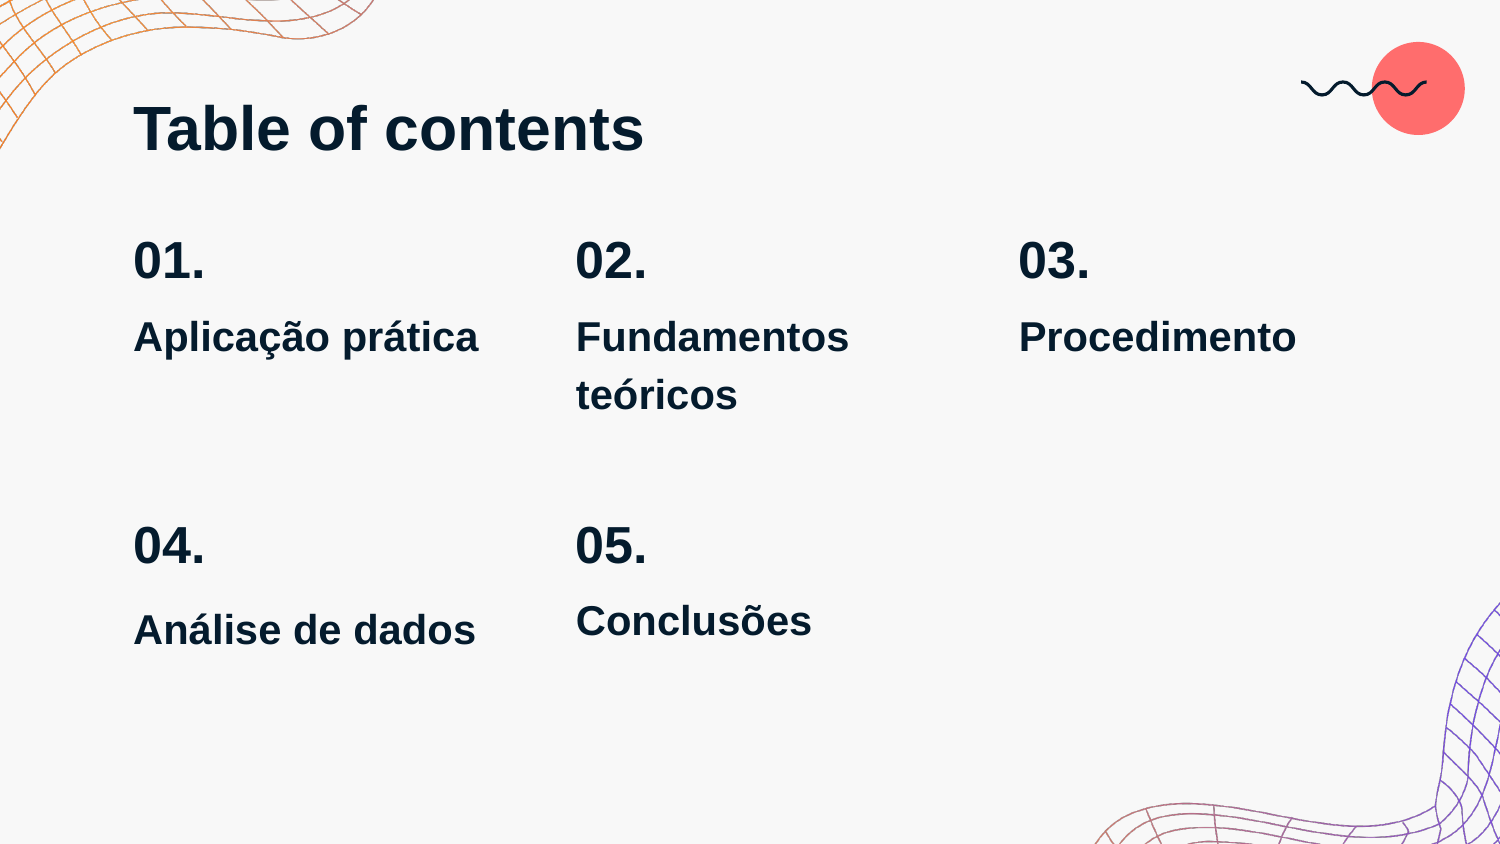

# Table of contents
01.
02.
03.
Aplicação prática
Procedimento
Fundamentos teóricos
04.
05.
Conclusões
Análise de dados